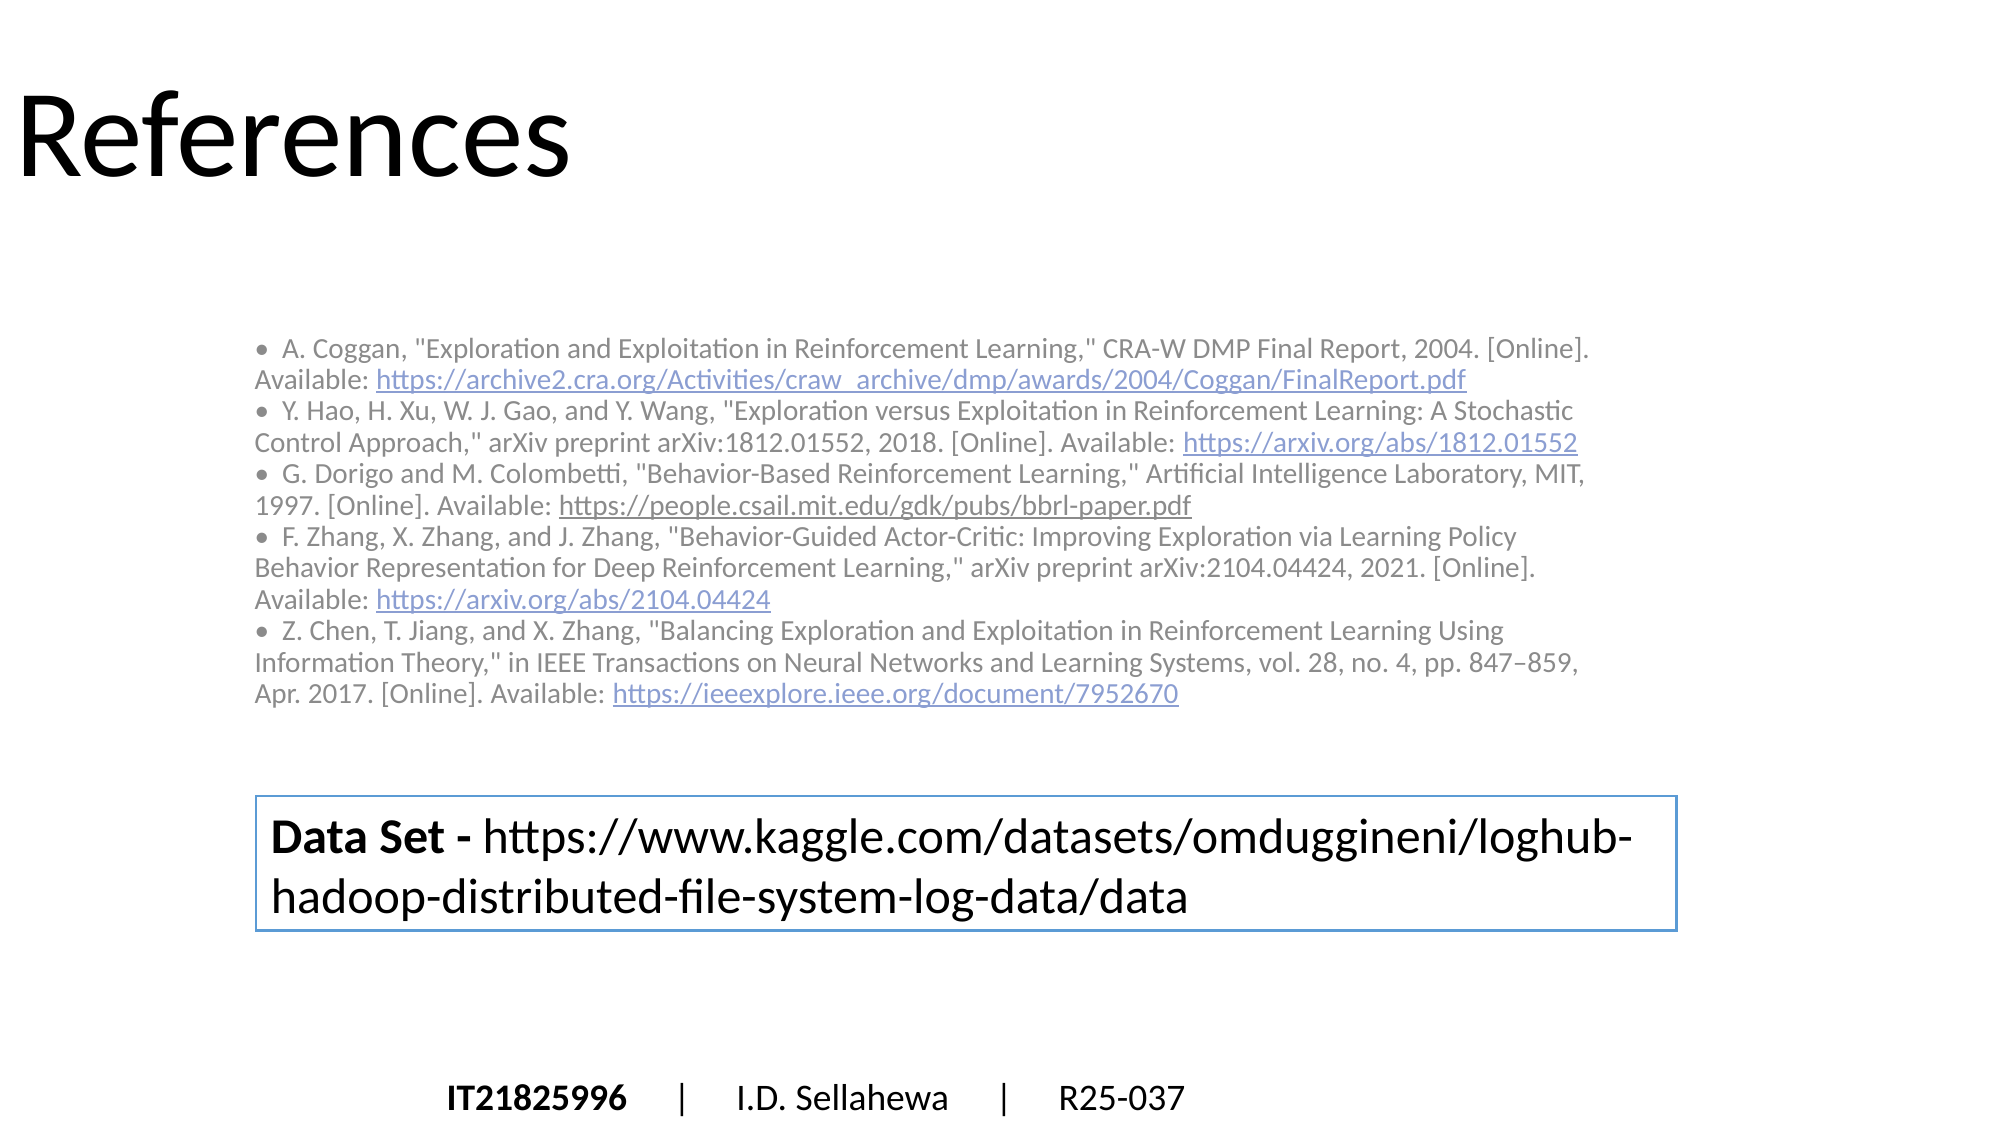

# References
•  A. Coggan, "Exploration and Exploitation in Reinforcement Learning," CRA-W DMP Final Report, 2004. [Online]. Available: https://archive2.cra.org/Activities/craw_archive/dmp/awards/2004/Coggan/FinalReport.pdf
•  Y. Hao, H. Xu, W. J. Gao, and Y. Wang, "Exploration versus Exploitation in Reinforcement Learning: A Stochastic Control Approach," arXiv preprint arXiv:1812.01552, 2018. [Online]. Available: https://arxiv.org/abs/1812.01552
•  G. Dorigo and M. Colombetti, "Behavior-Based Reinforcement Learning," Artificial Intelligence Laboratory, MIT, 1997. [Online]. Available: https://people.csail.mit.edu/gdk/pubs/bbrl-paper.pdf
•  F. Zhang, X. Zhang, and J. Zhang, "Behavior-Guided Actor-Critic: Improving Exploration via Learning Policy Behavior Representation for Deep Reinforcement Learning," arXiv preprint arXiv:2104.04424, 2021. [Online]. Available: https://arxiv.org/abs/2104.04424
•  Z. Chen, T. Jiang, and X. Zhang, "Balancing Exploration and Exploitation in Reinforcement Learning Using Information Theory," in IEEE Transactions on Neural Networks and Learning Systems, vol. 28, no. 4, pp. 847–859, Apr. 2017. [Online]. Available: https://ieeexplore.ieee.org/document/7952670
Data Set - https://www.kaggle.com/datasets/omduggineni/loghub-hadoop-distributed-file-system-log-data/data
IT21825996  |  I.D. Sellahewa  |  R25-037